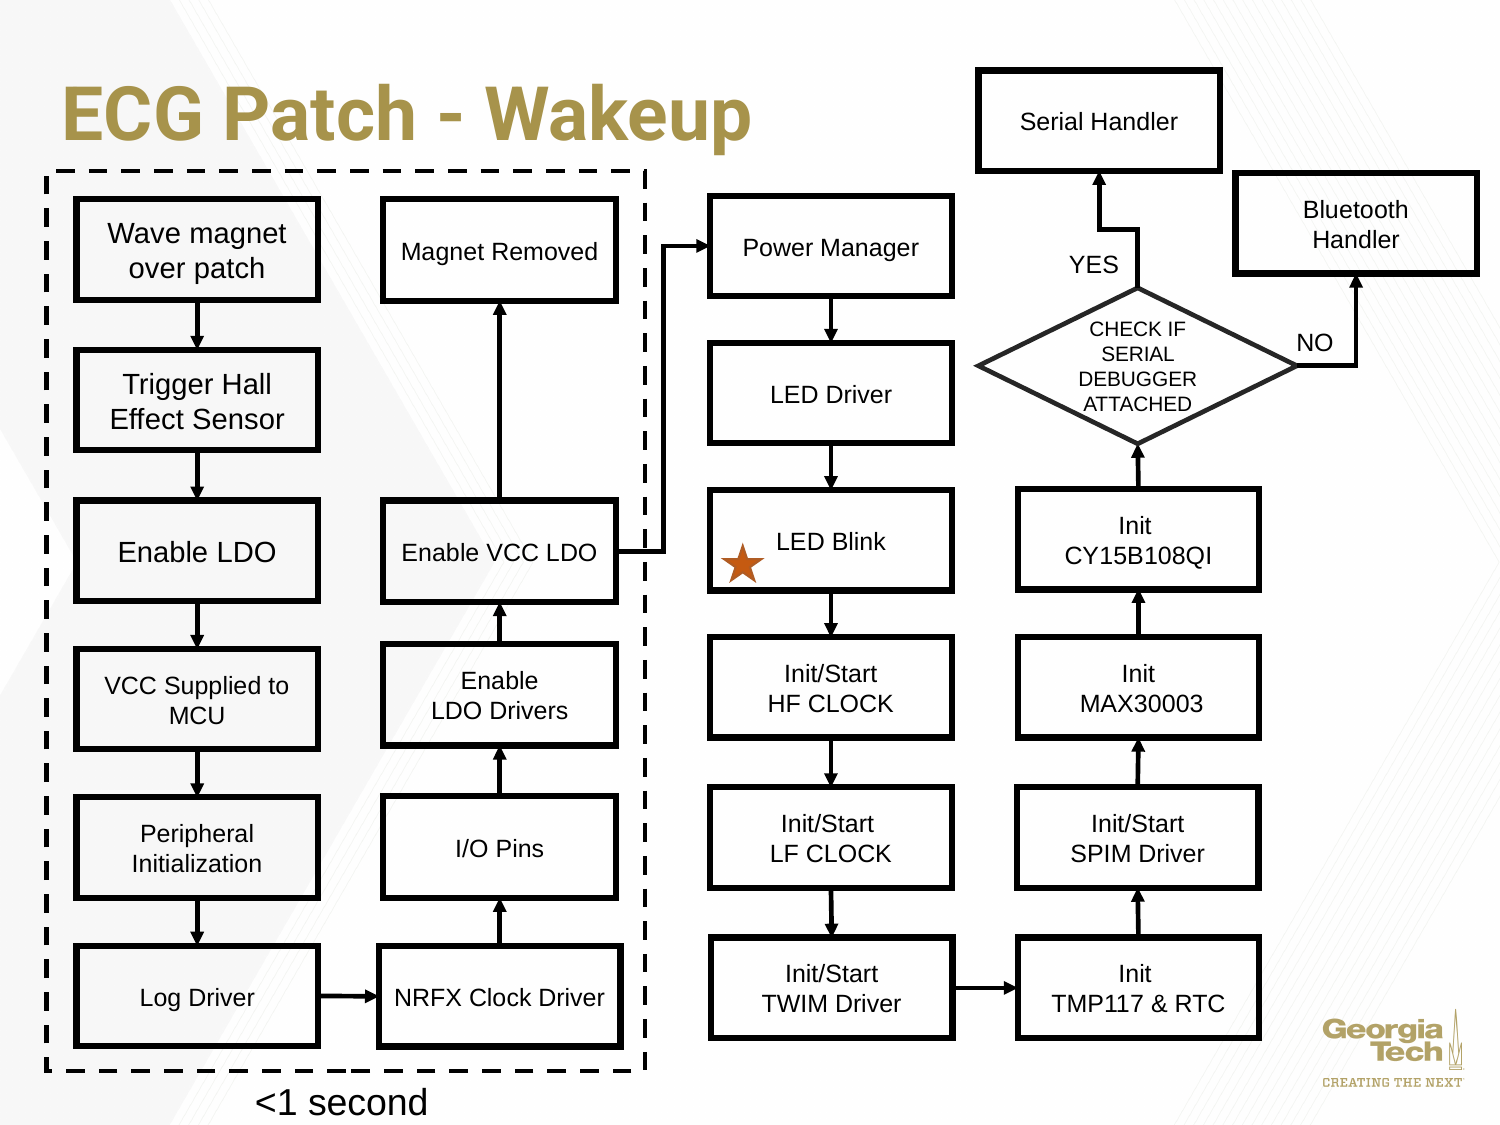

# ECG Patch - Wakeup
Serial Handler

Bluetooth
Handler
Power Manager
Wave magnet over patch
Magnet Removed
YES
CHECK IF SERIAL DEBUGGER ATTACHED
NO
LED Driver
Trigger Hall Effect Sensor
Init
CY15B108QI
LED Blink
Enable LDO
Enable VCC LDO

Init/Start
HF CLOCK
Init
 MAX30003
Enable
LDO Drivers
VCC Supplied to MCU
Init/Start
LF CLOCK
Init/Start
SPIM Driver
I/O Pins
Peripheral Initialization
Init/Start
TWIM Driver
Init
TMP117 & RTC
Log Driver
NRFX Clock Driver
<1 second